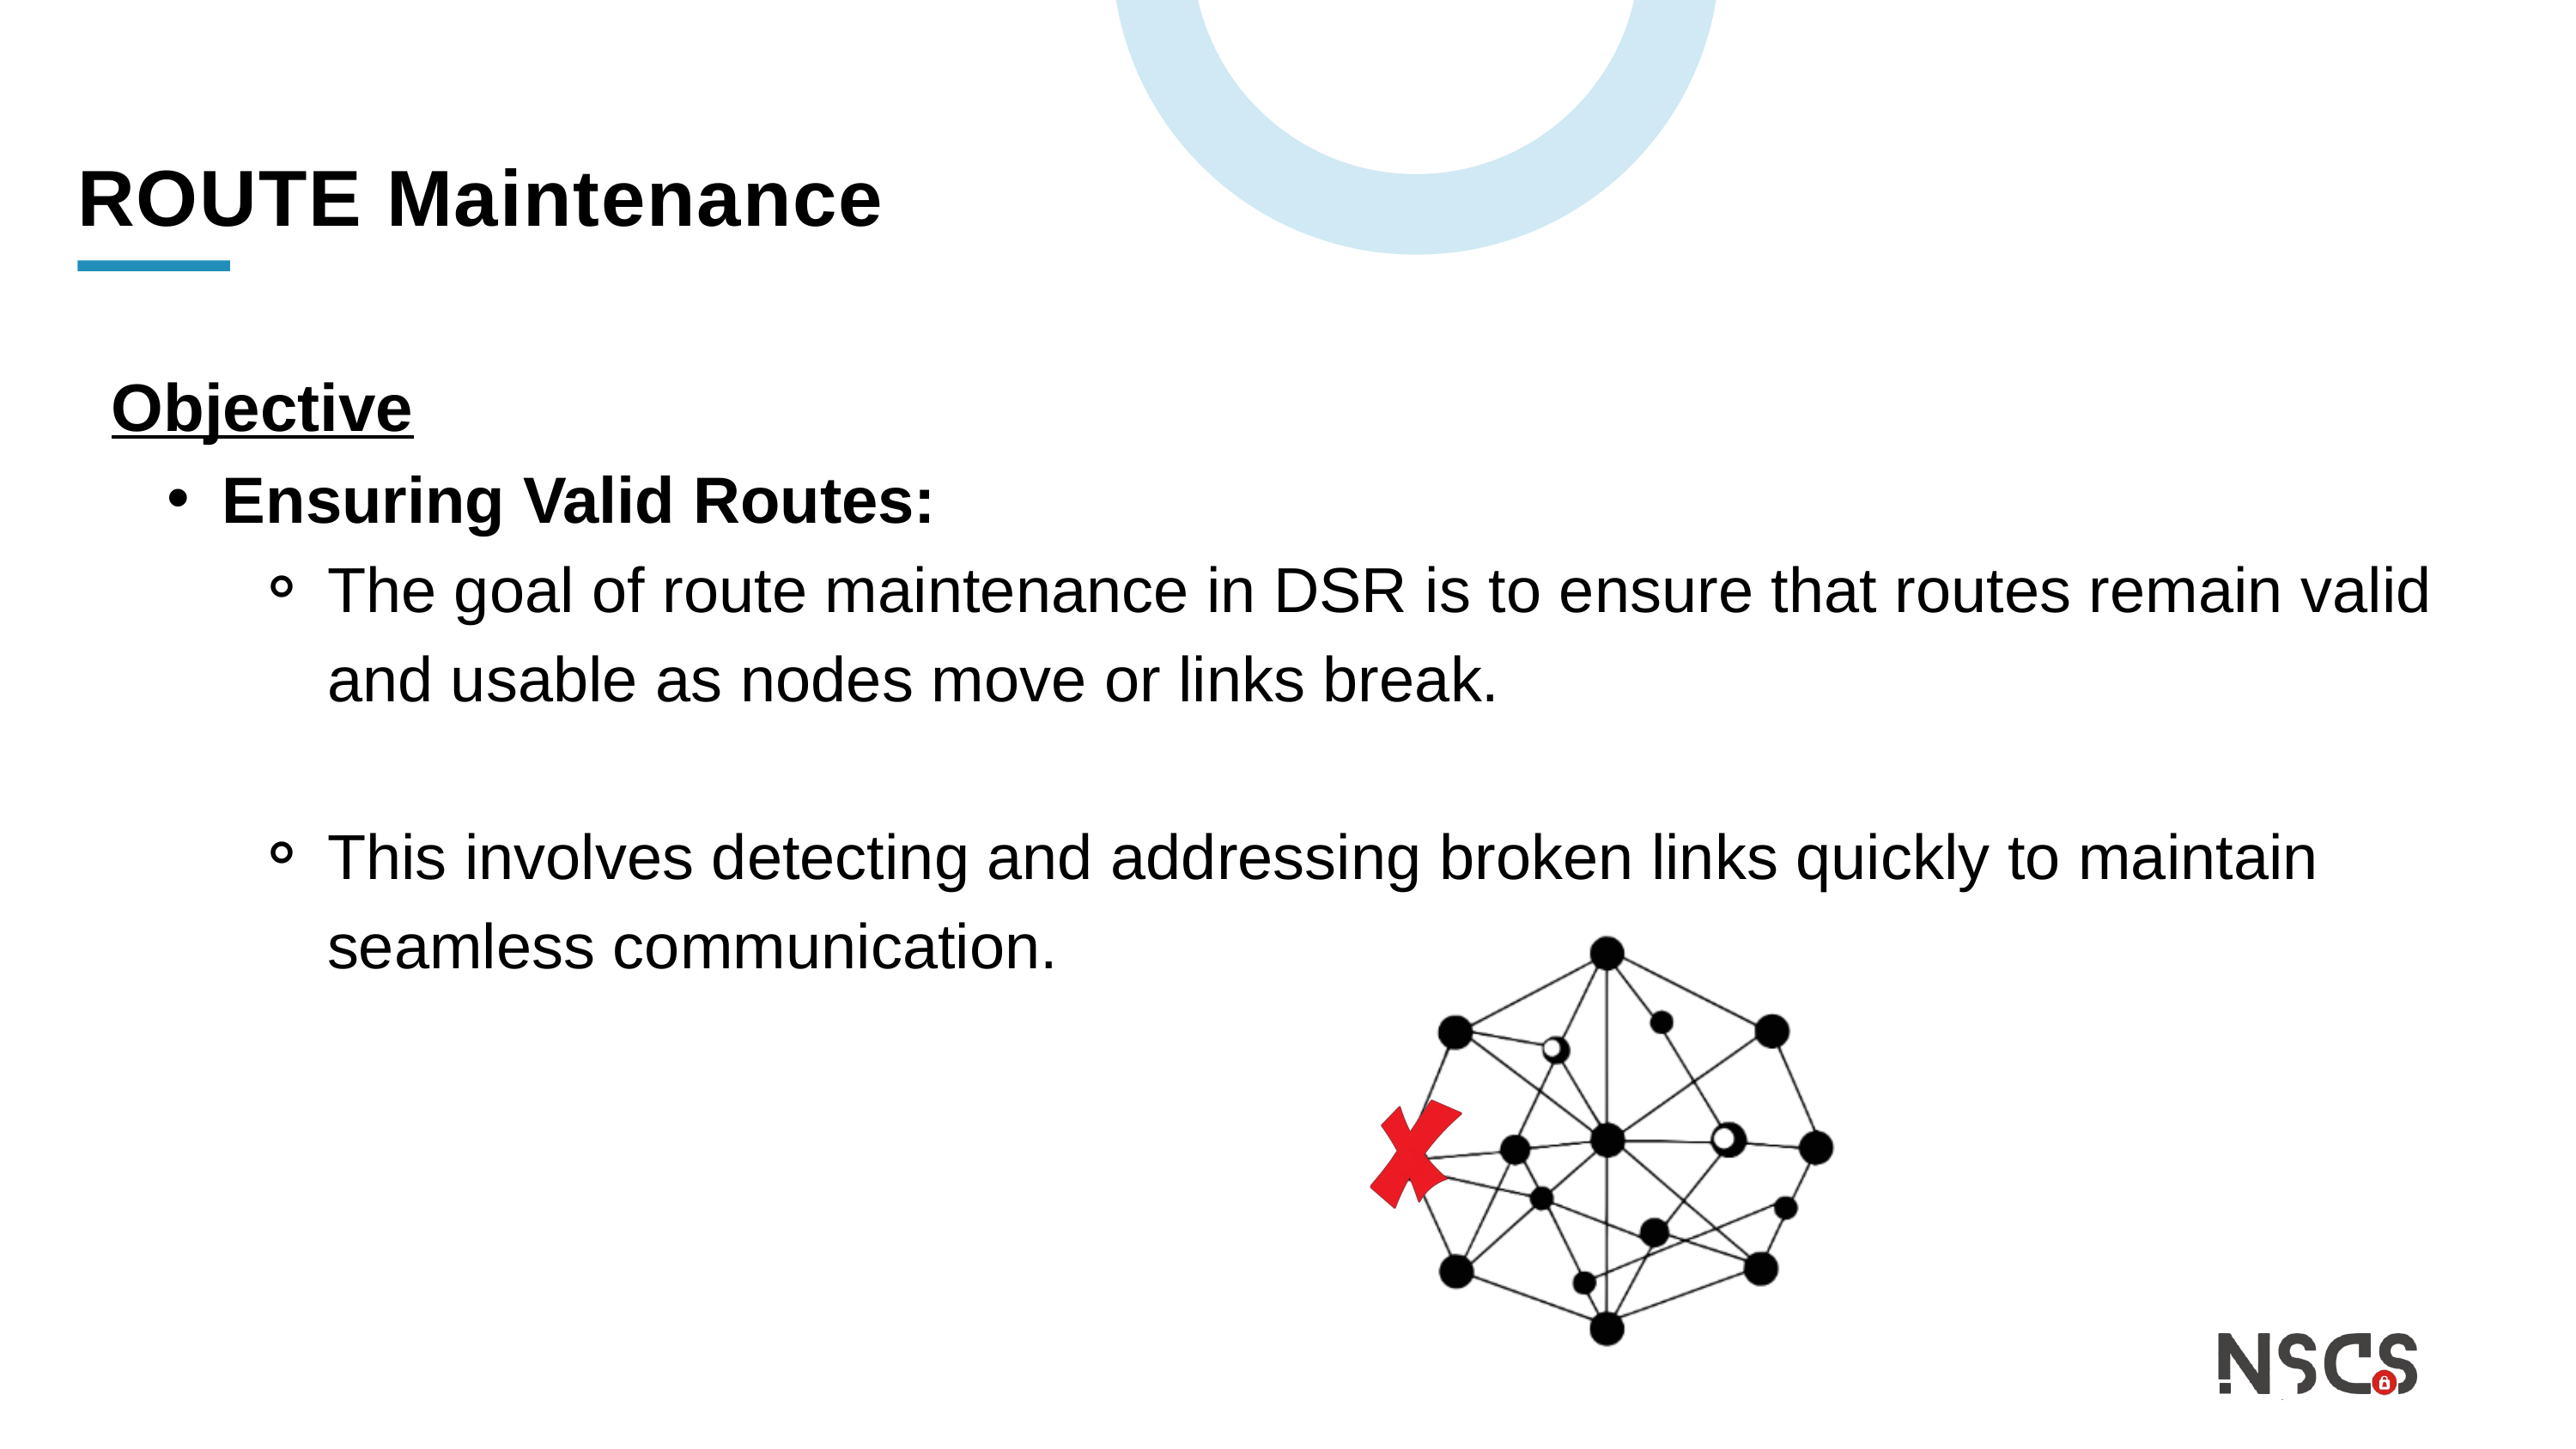

ROUTE Maintenance

Objective
Ensuring Valid Routes:
The goal of route maintenance in DSR is to ensure that routes remain valid and usable as nodes move or links break.

This involves detecting and addressing broken links quickly to maintain seamless communication.